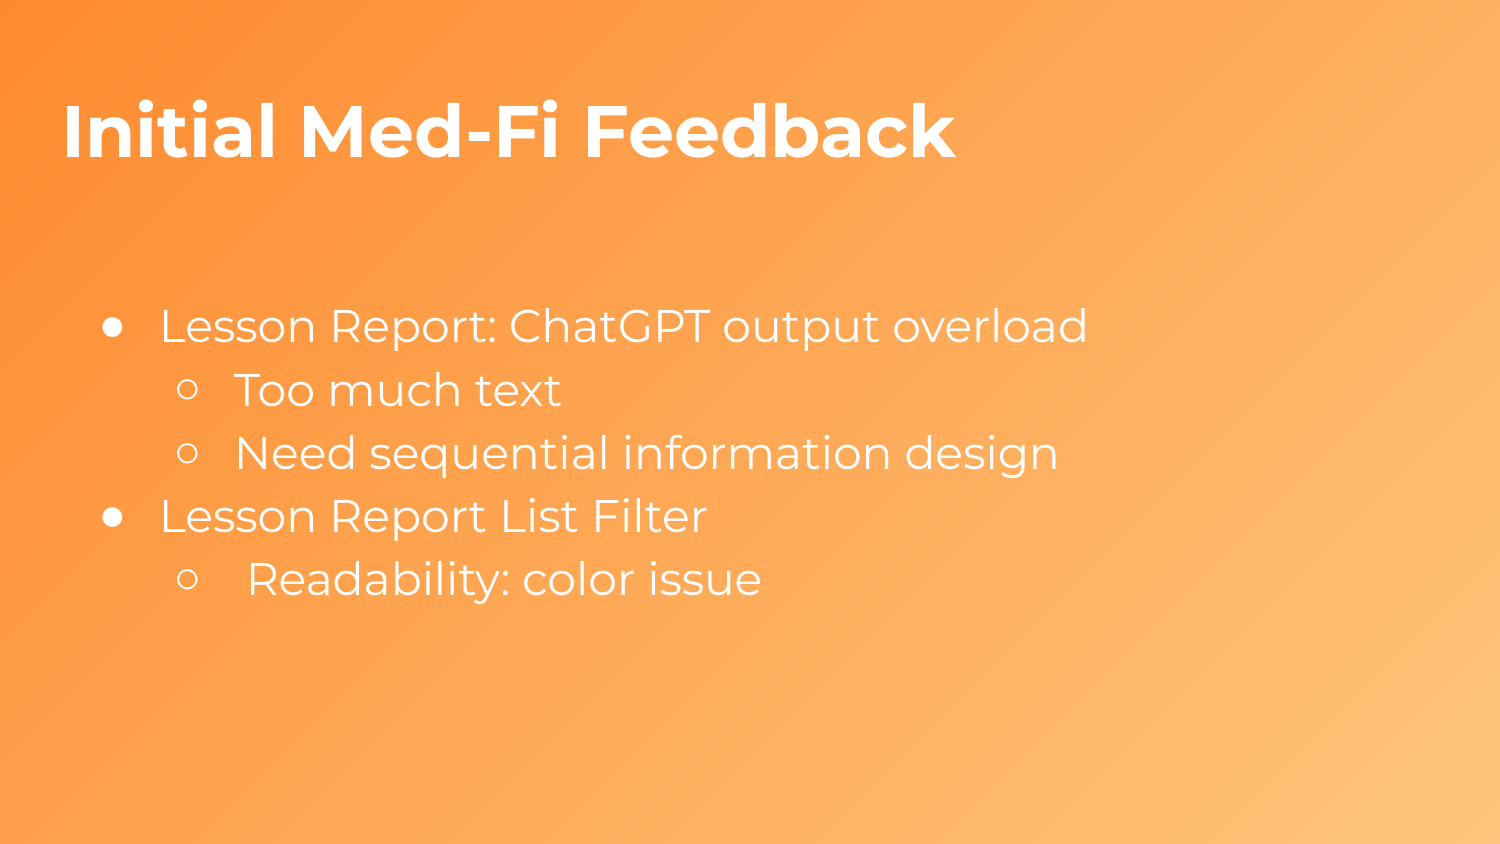

# Initial Med-Fi Feedback
Lesson Report: ChatGPT output overload
Too much text
Need sequential information design
Lesson Report List Filter
 Readability: color issue